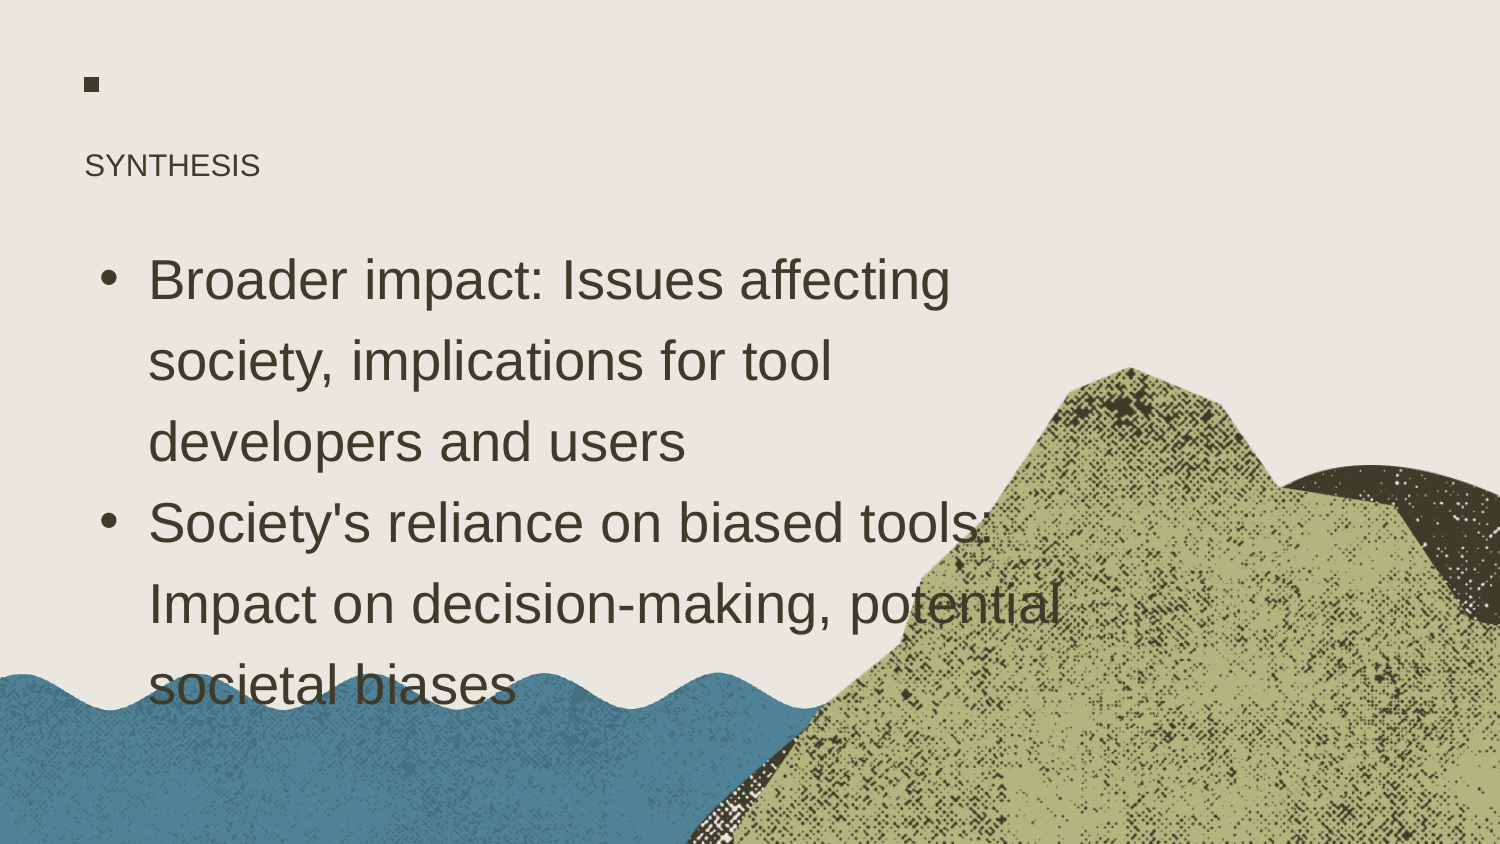

SYNTHESIS
Broader impact: Issues affecting society, implications for tool developers and users
Society's reliance on biased tools: Impact on decision-making, potential societal biases